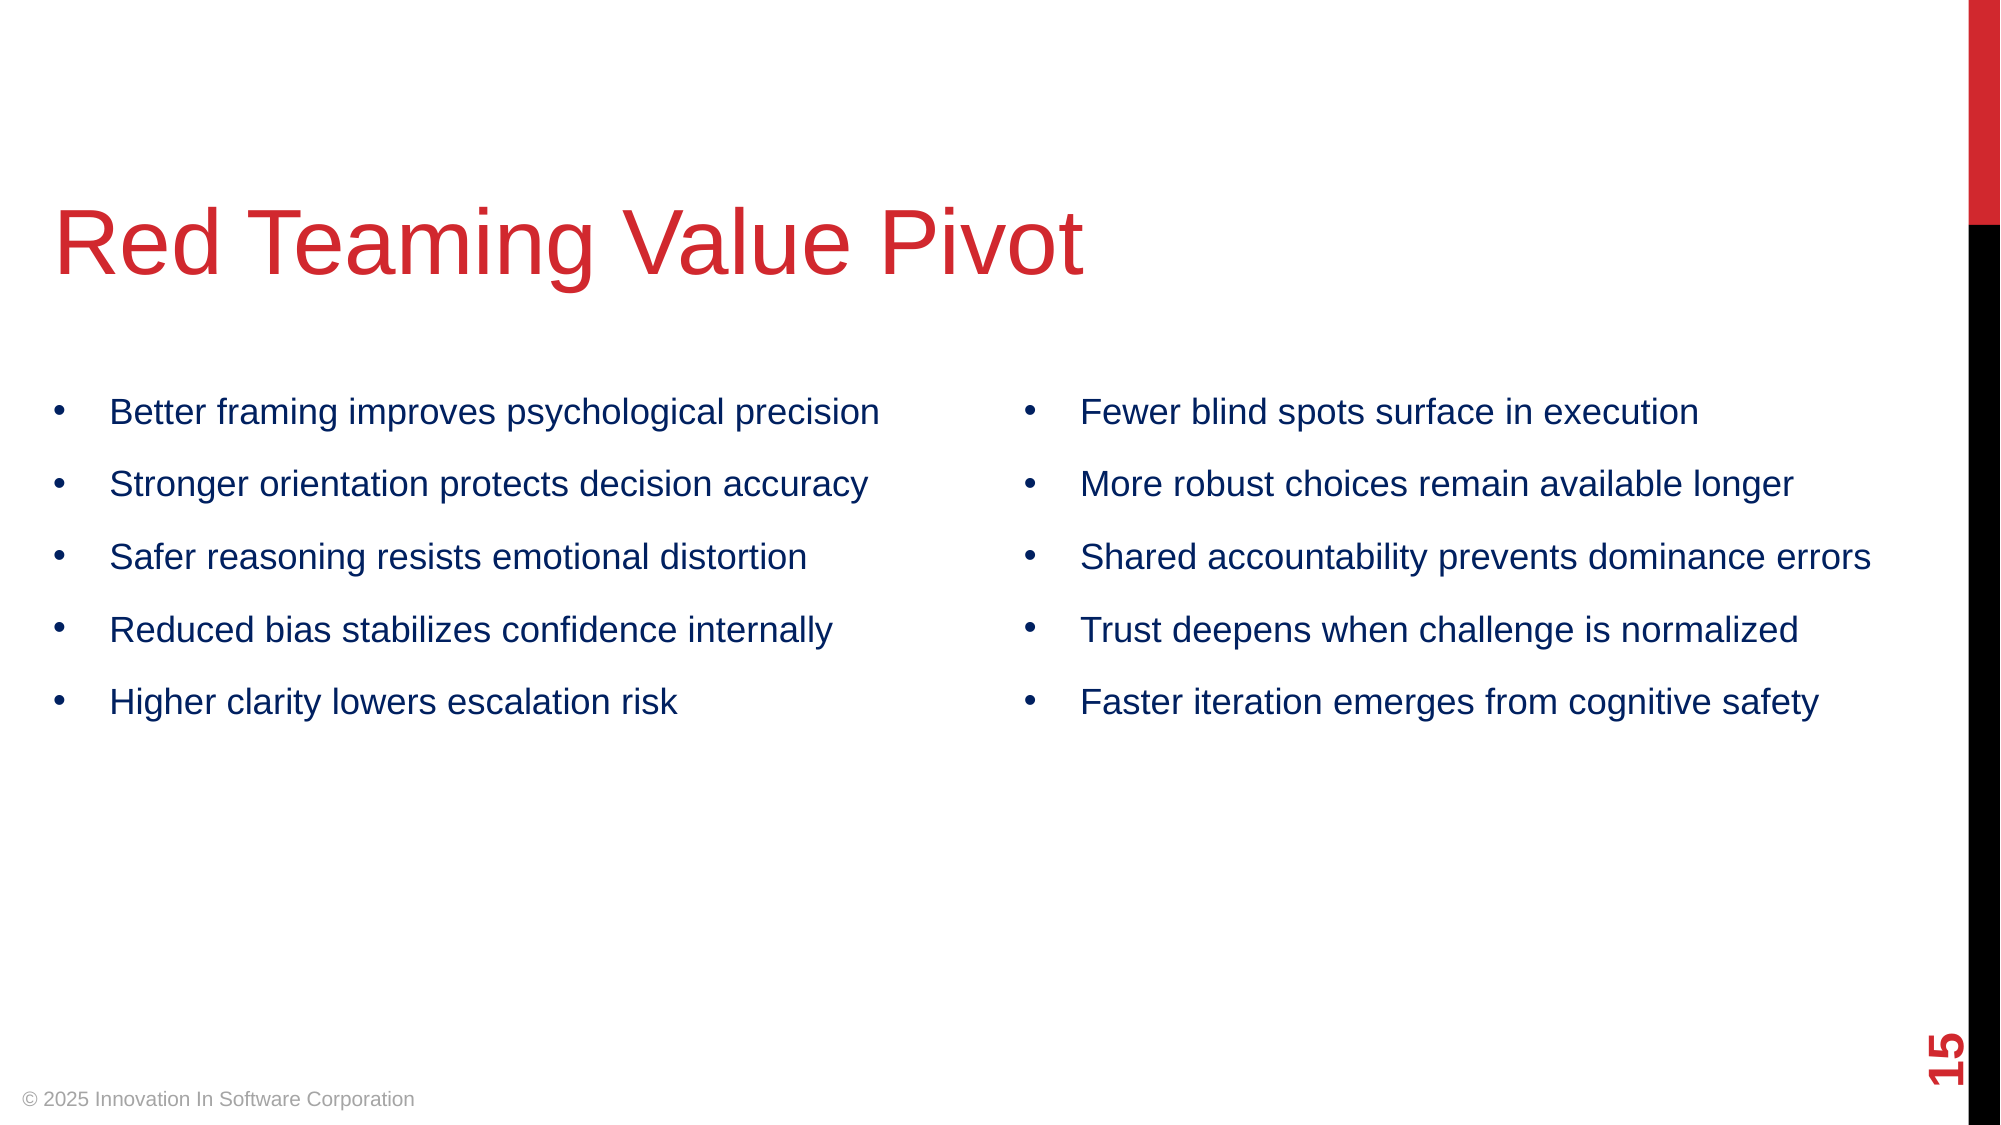

Red Teaming Value Pivot
Better framing improves psychological precision
Fewer blind spots surface in execution
Stronger orientation protects decision accuracy
More robust choices remain available longer
Safer reasoning resists emotional distortion
Shared accountability prevents dominance errors
Reduced bias stabilizes confidence internally
Trust deepens when challenge is normalized
Higher clarity lowers escalation risk
Faster iteration emerges from cognitive safety
15
© 2025 Innovation In Software Corporation